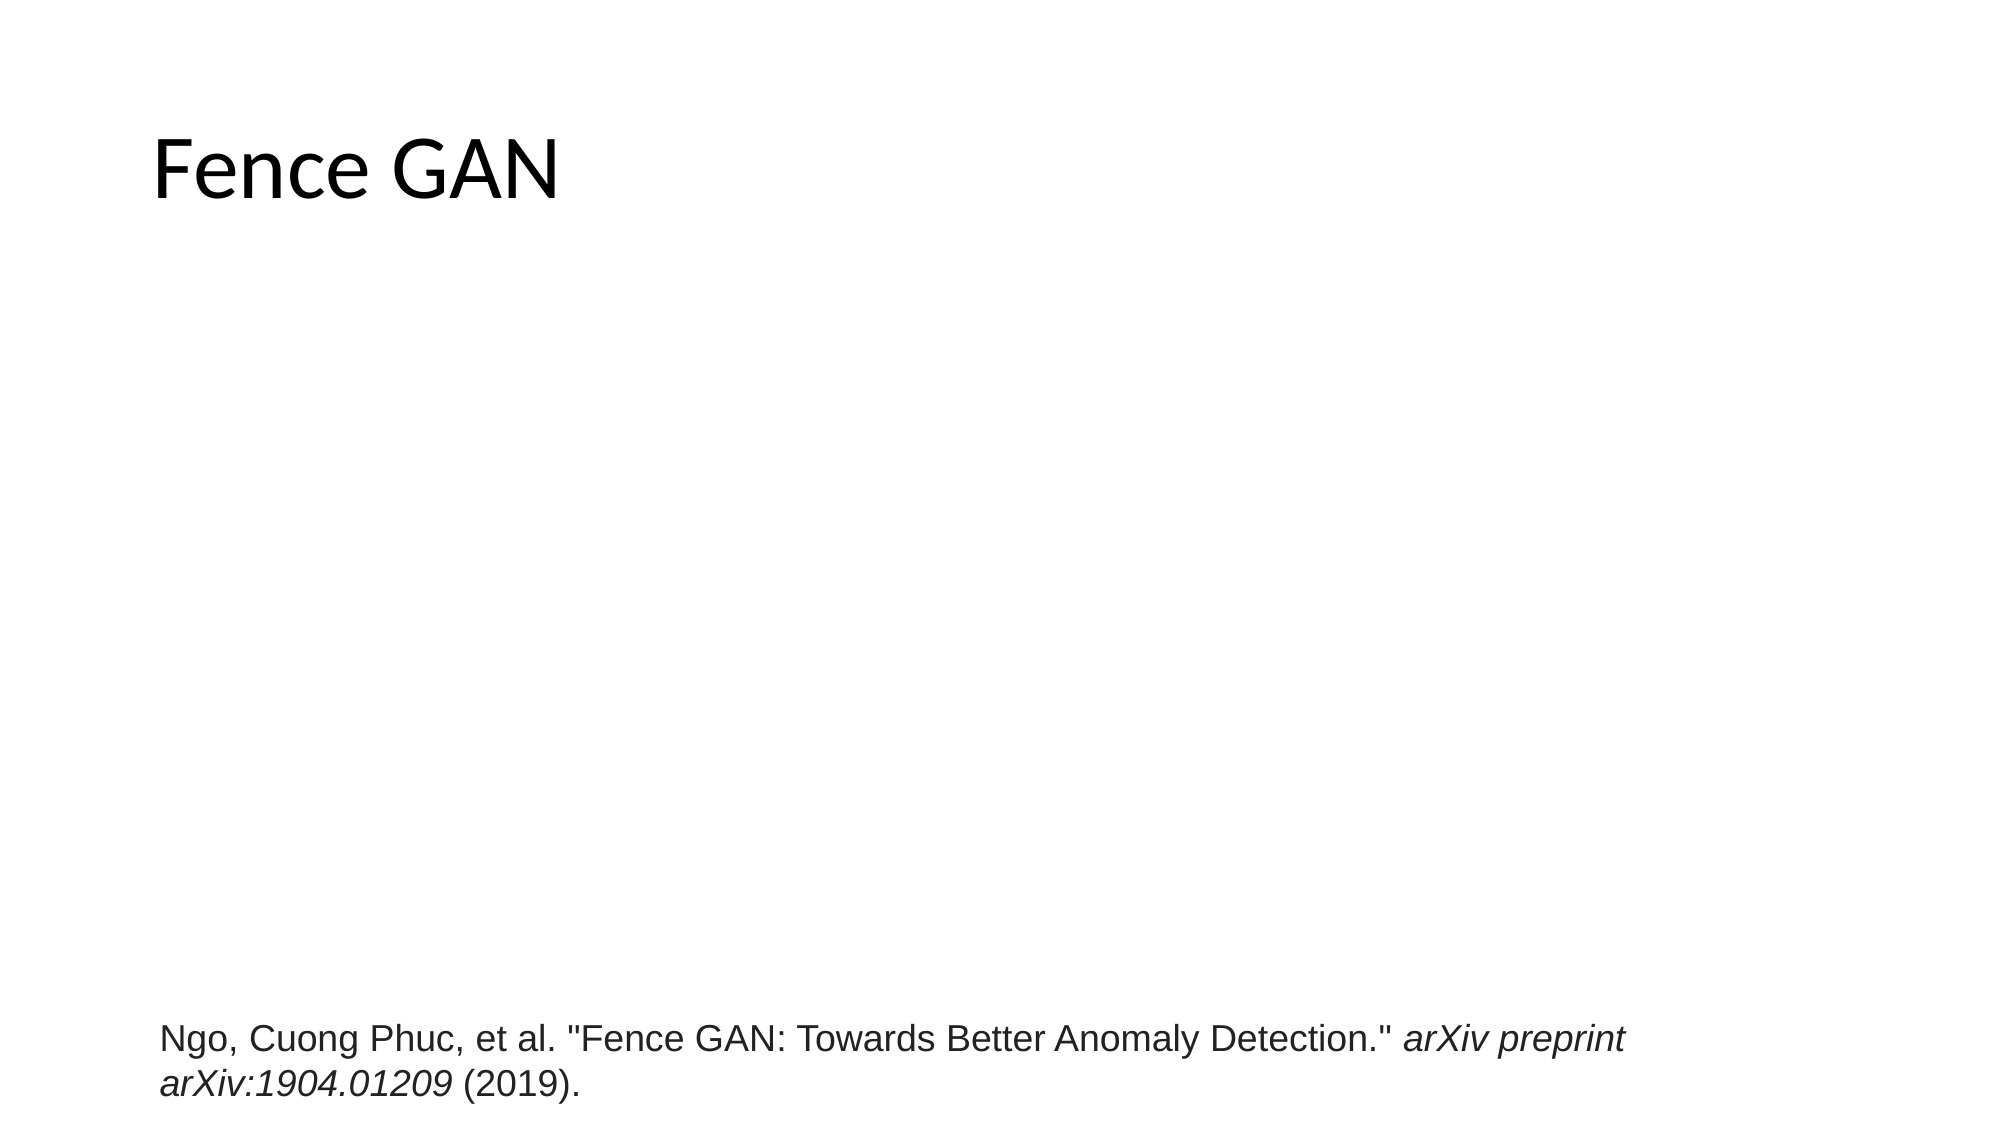

# Fence GAN

Ngo, Cuong Phuc, et al. "Fence GAN: Towards Better Anomaly Detection." arXiv preprint arXiv:1904.01209 (2019).